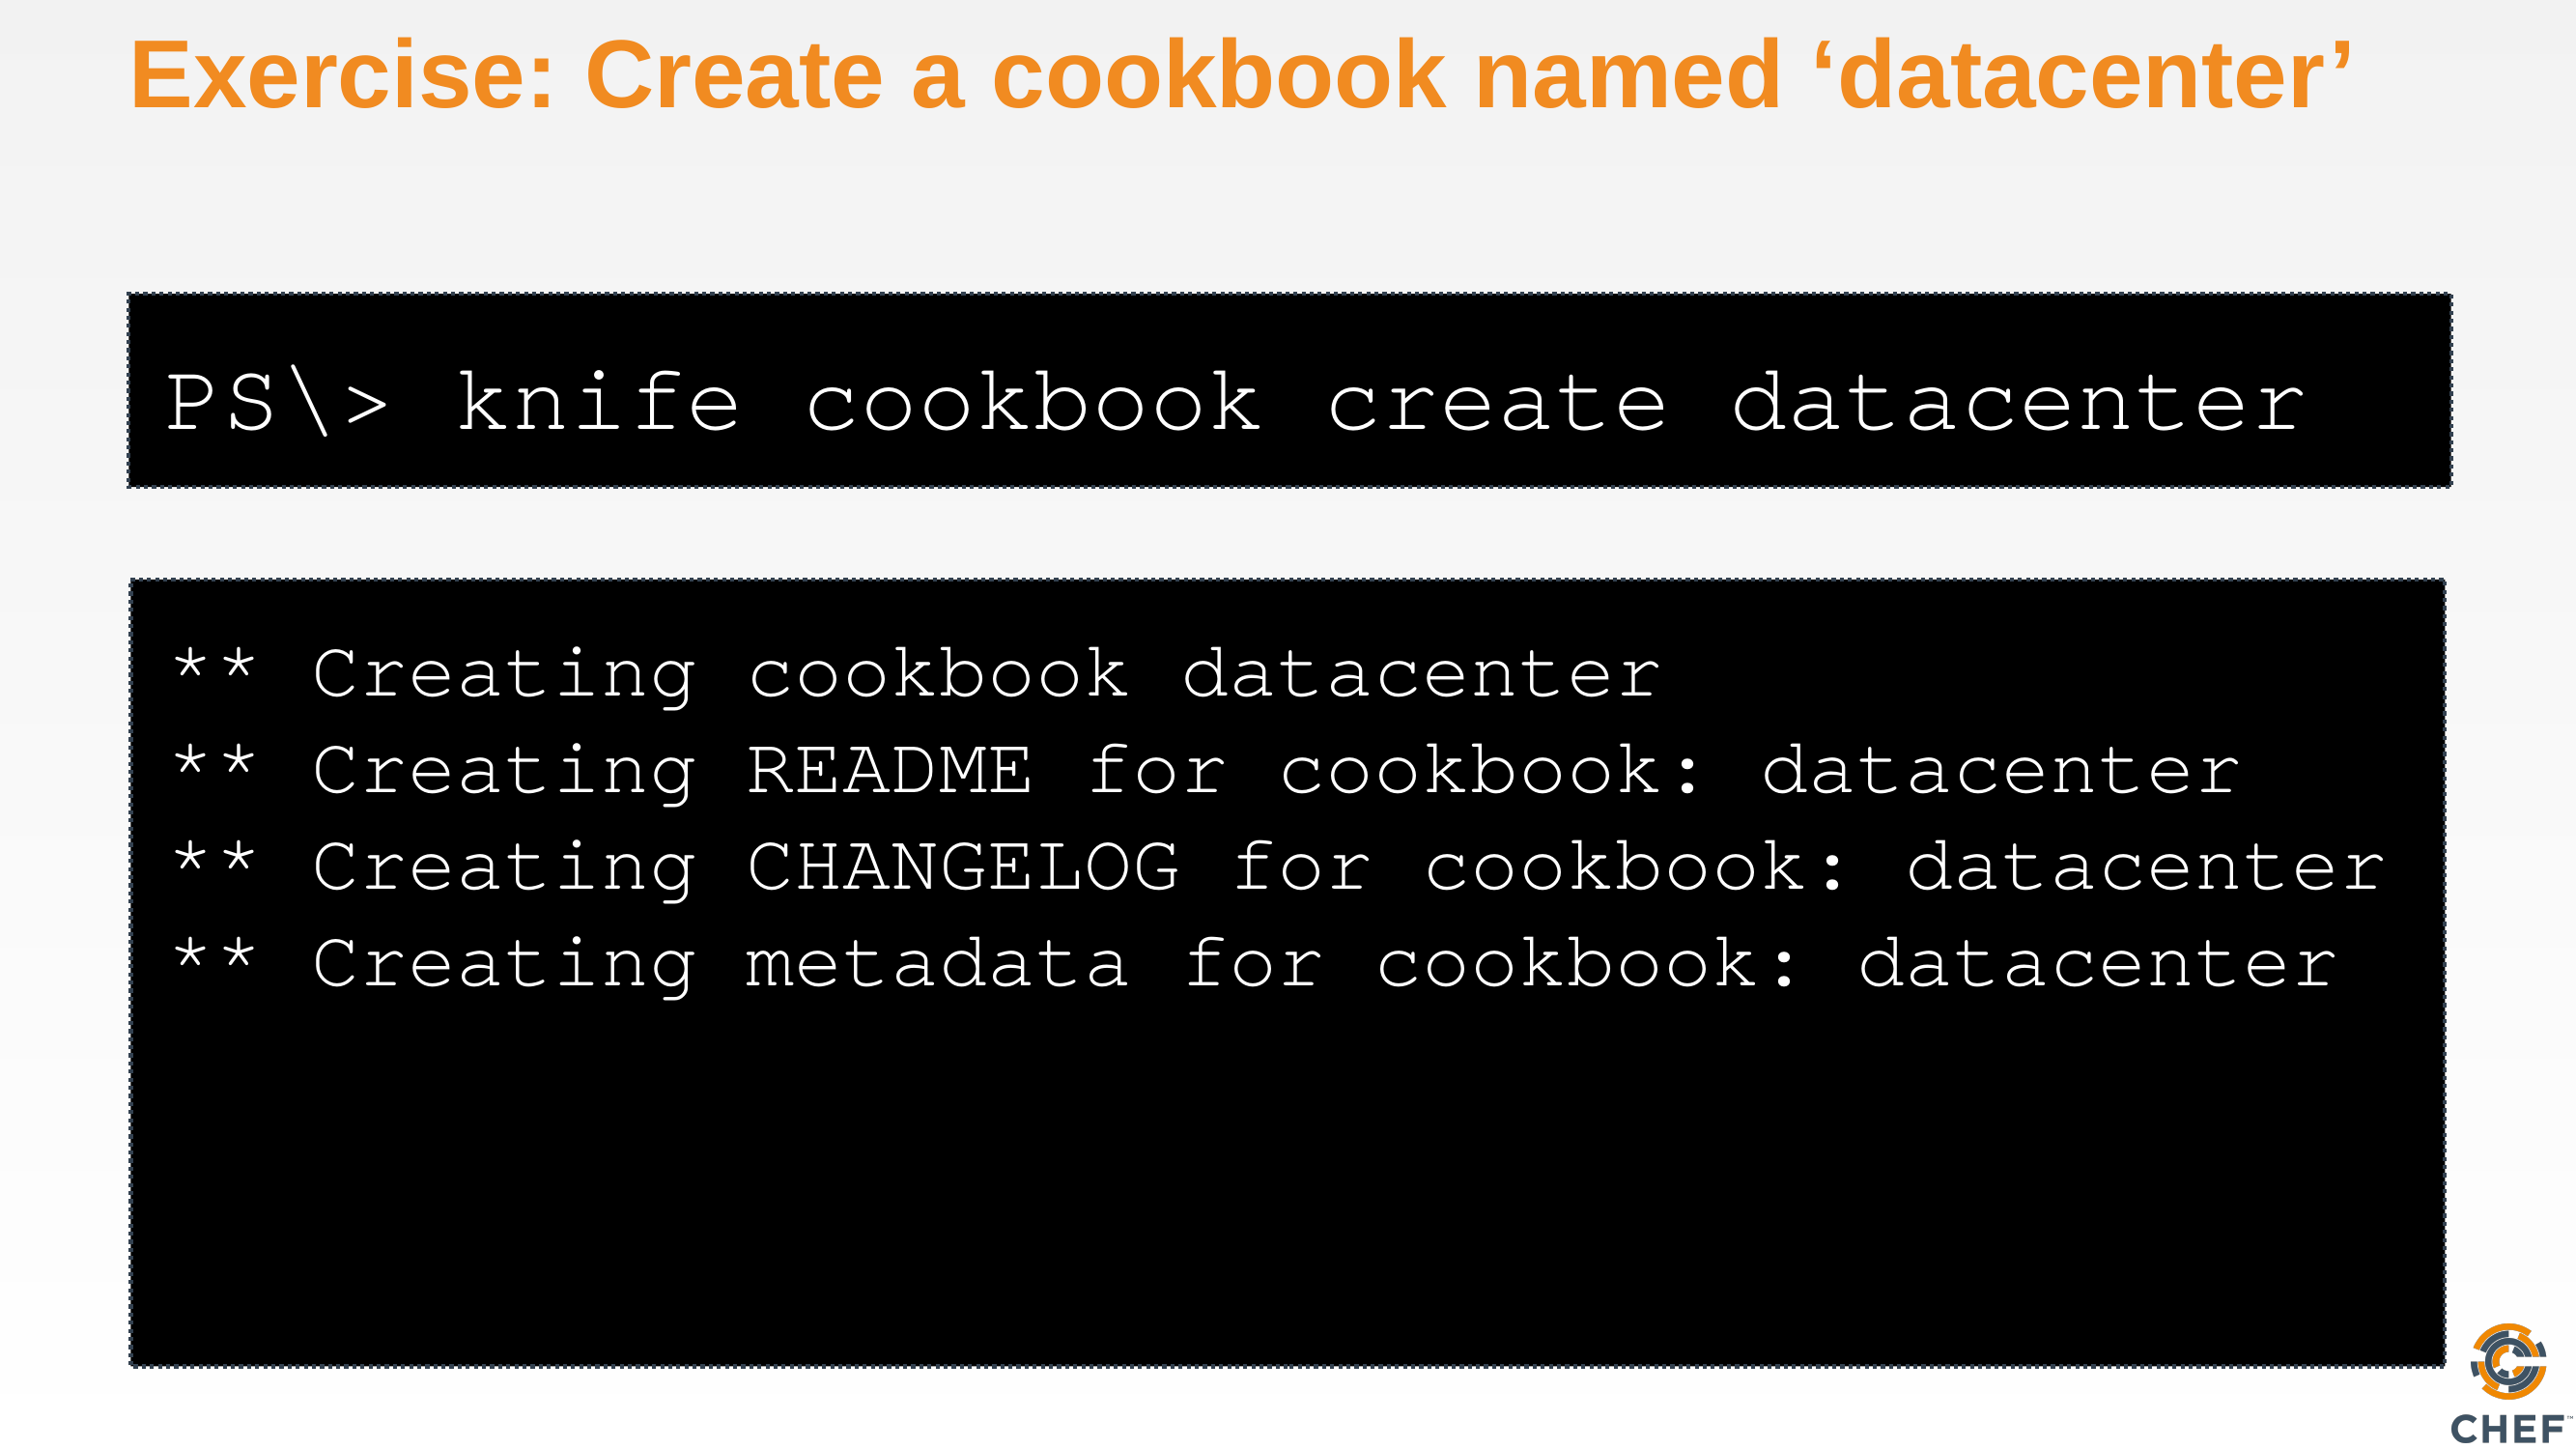

# Exercise: Create a cookbook named ‘datacenter’
PS\> knife cookbook create datacenter
** Creating cookbook datacenter
** Creating README for cookbook: datacenter
** Creating CHANGELOG for cookbook: datacenter
** Creating metadata for cookbook: datacenter